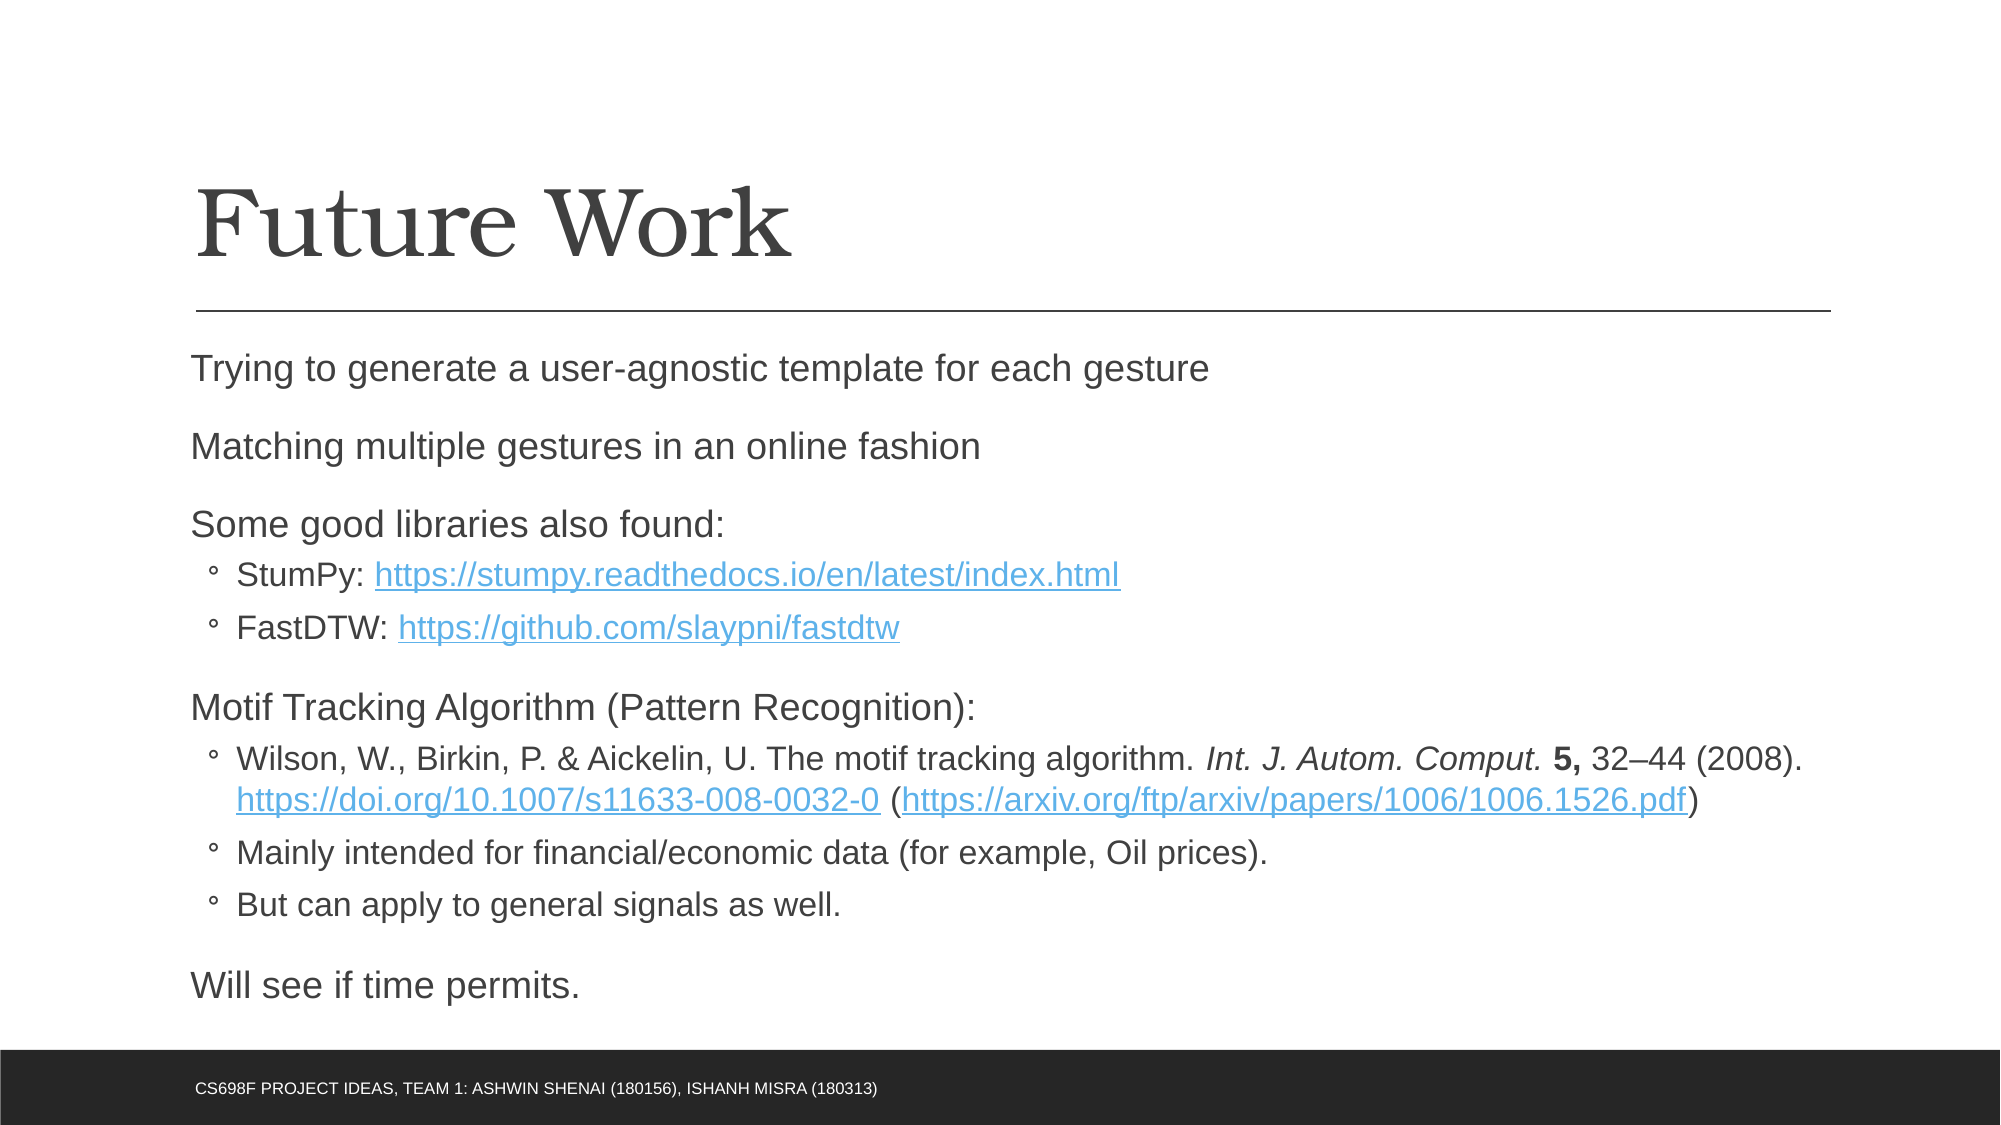

# Future Work
Trying to generate a user-agnostic template for each gesture
Matching multiple gestures in an online fashion
Some good libraries also found:
StumPy: https://stumpy.readthedocs.io/en/latest/index.html
FastDTW: https://github.com/slaypni/fastdtw
Motif Tracking Algorithm (Pattern Recognition):
Wilson, W., Birkin, P. & Aickelin, U. The motif tracking algorithm. Int. J. Autom. Comput. 5, 32–44 (2008). https://doi.org/10.1007/s11633-008-0032-0 (https://arxiv.org/ftp/arxiv/papers/1006/1006.1526.pdf)
Mainly intended for financial/economic data (for example, Oil prices).
But can apply to general signals as well.
Will see if time permits.

CS698F Project Ideas, Team 1: Ashwin Shenai (180156), Ishanh Misra (180313)